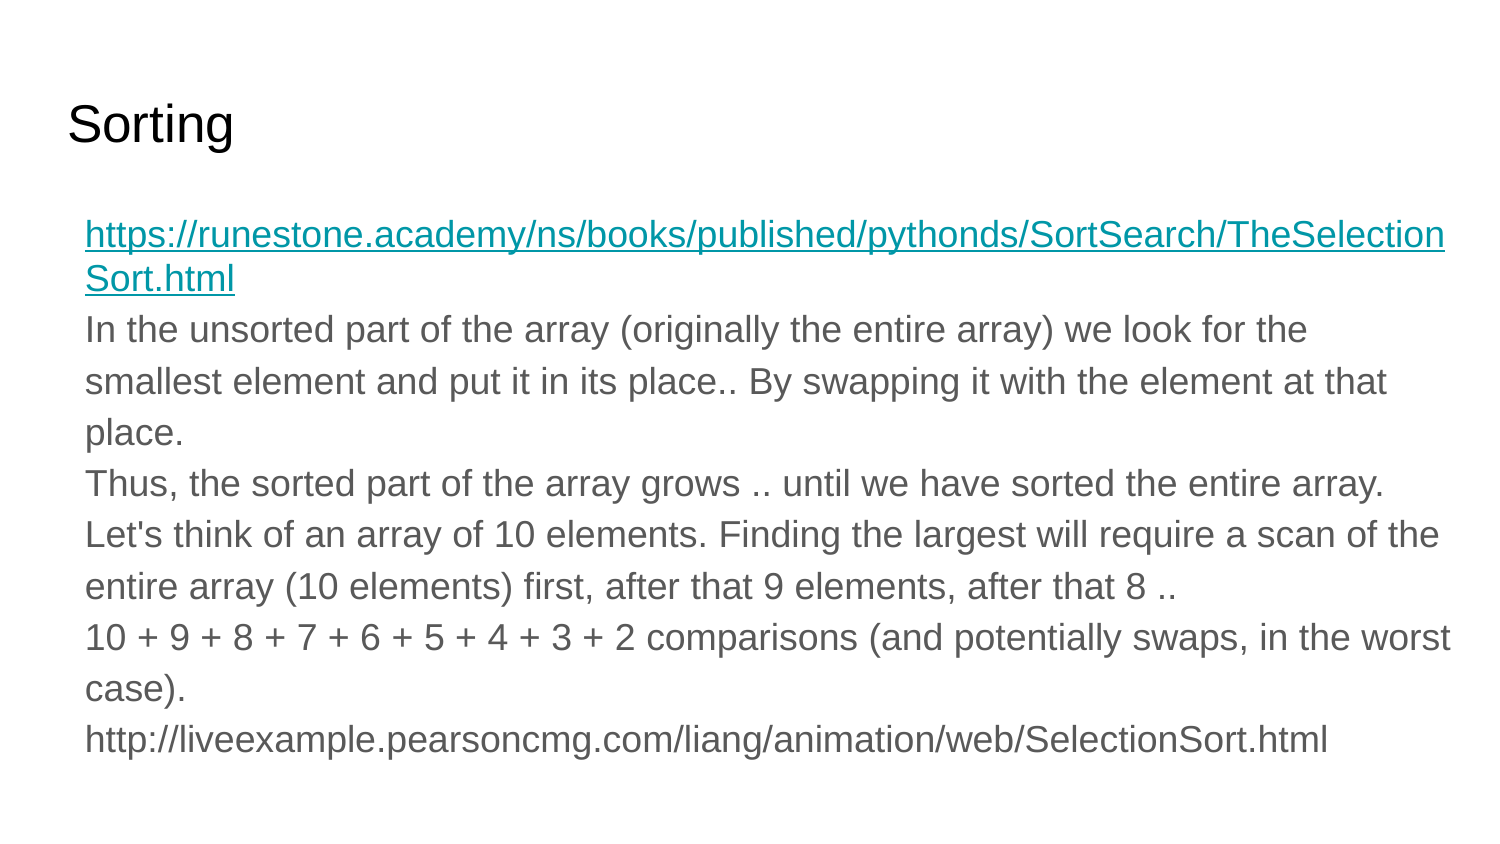

# Sorting
https://runestone.academy/ns/books/published/pythonds/SortSearch/TheSelectionSort.html
In the unsorted part of the array (originally the entire array) we look for the smallest element and put it in its place.. By swapping it with the element at that place.
Thus, the sorted part of the array grows .. until we have sorted the entire array.
Let's think of an array of 10 elements. Finding the largest will require a scan of the entire array (10 elements) first, after that 9 elements, after that 8 ..
10 + 9 + 8 + 7 + 6 + 5 + 4 + 3 + 2 comparisons (and potentially swaps, in the worst case).
http://liveexample.pearsoncmg.com/liang/animation/web/SelectionSort.html